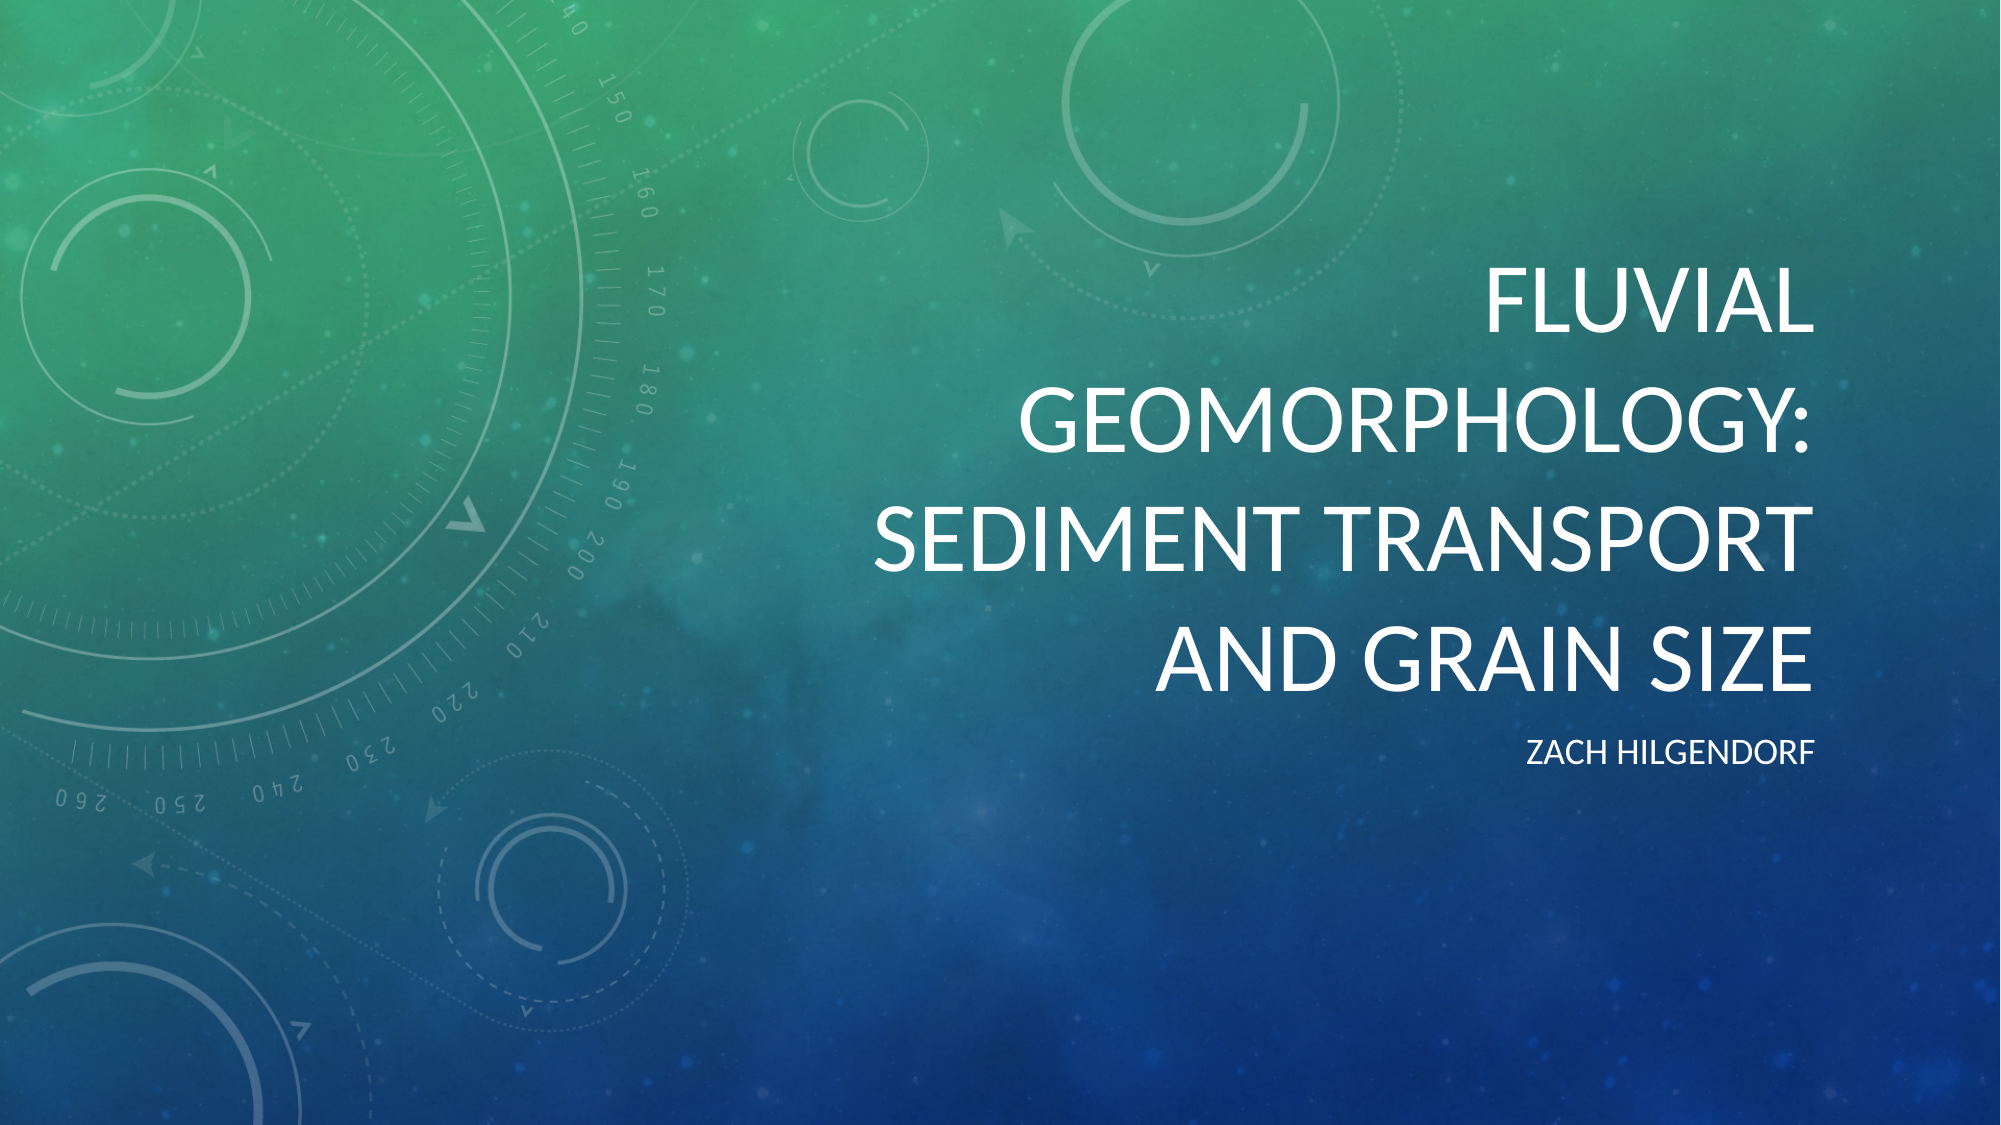

# Fluvial Geomorphology: Sediment transport and Grain Size
Zach HIlgendorf